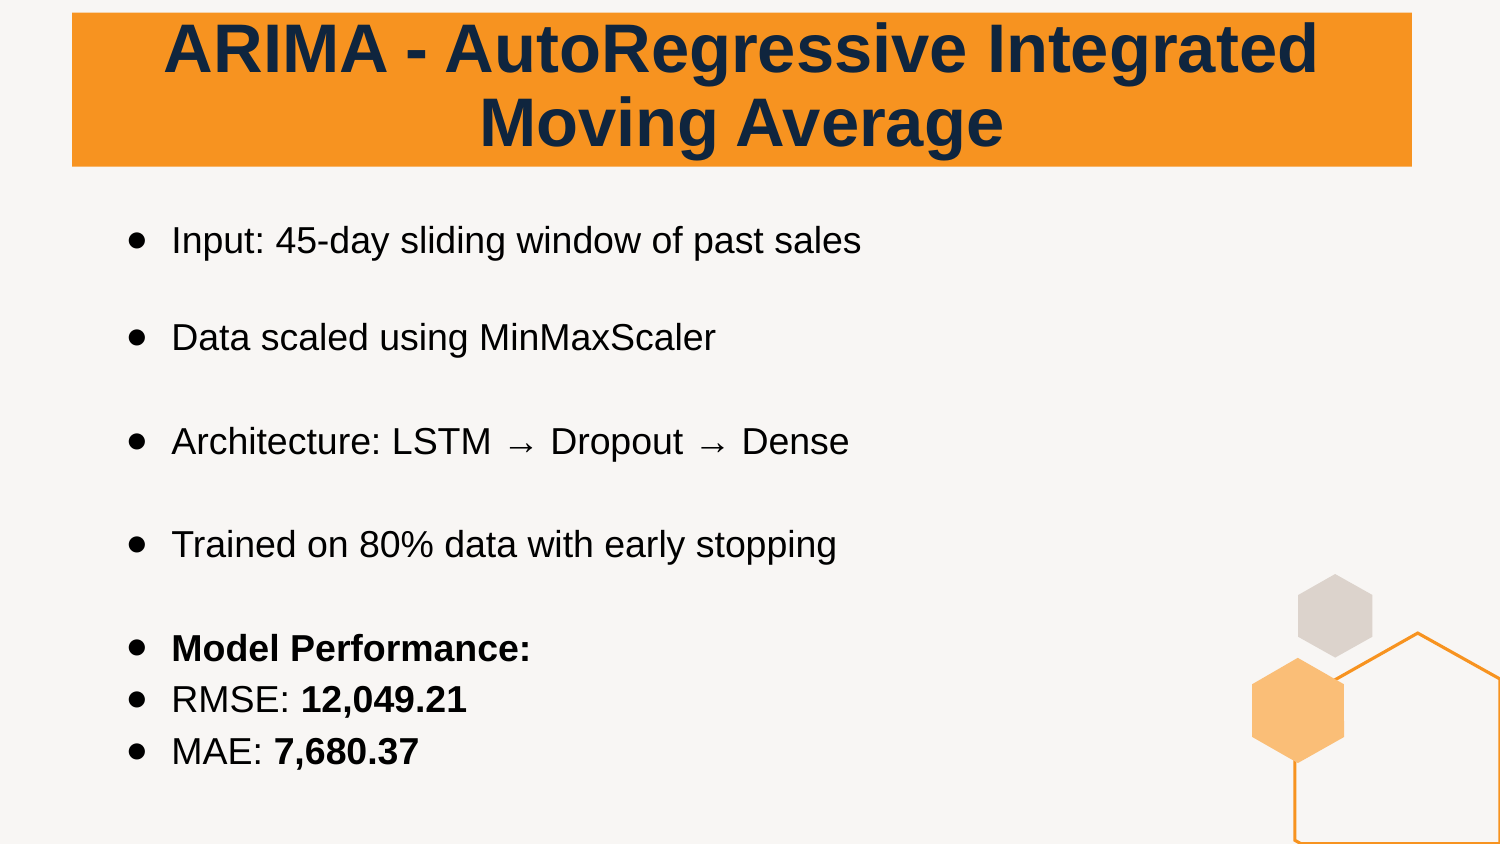

# ARIMA - AutoRegressive Integrated Moving Average
Input: 45-day sliding window of past sales
Data scaled using MinMaxScaler
Architecture: LSTM → Dropout → Dense
Trained on 80% data with early stopping
Model Performance:
RMSE: 12,049.21
MAE: 7,680.37